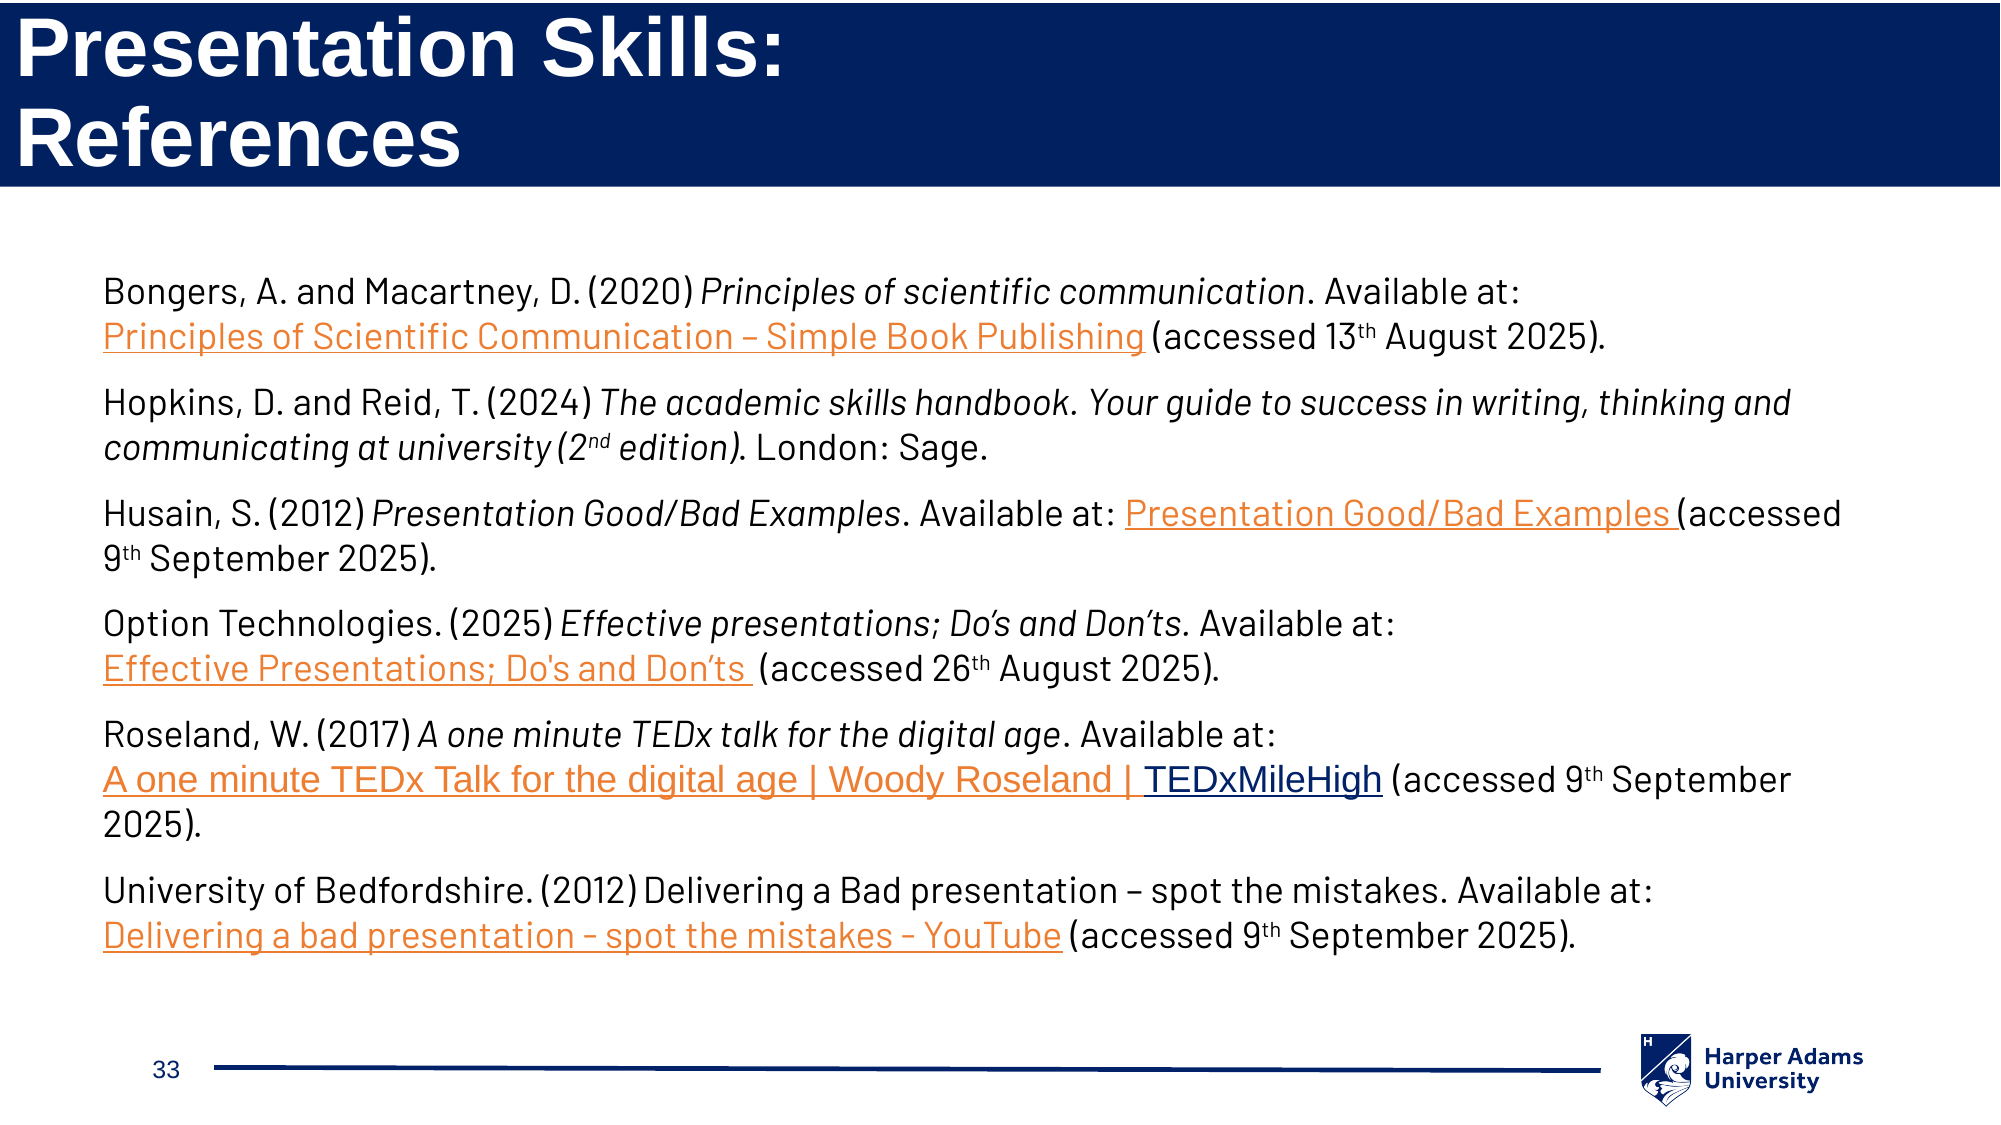

# Presentation Skills: References
Bongers, A. and Macartney, D. (2020) Principles of scientific communication. Available at: Principles of Scientific Communication – Simple Book Publishing (accessed 13th August 2025).
Hopkins, D. and Reid, T. (2024) The academic skills handbook. Your guide to success in writing, thinking and communicating at university (2nd edition). London: Sage.
Husain, S. (2012) Presentation Good/Bad Examples. Available at: Presentation Good/Bad Examples (accessed 9th September 2025).
Option Technologies. (2025) Effective presentations; Do’s and Don’ts. Available at: Effective Presentations; Do's and Don’ts  (accessed 26th August 2025).
Roseland, W. (2017) A one minute TEDx talk for the digital age. Available at: A one minute TEDx Talk for the digital age | Woody Roseland | TEDxMileHigh (accessed 9th September 2025).
University of Bedfordshire. (2012) Delivering a Bad presentation – spot the mistakes. Available at: Delivering a bad presentation - spot the mistakes - YouTube (accessed 9th September 2025).

33